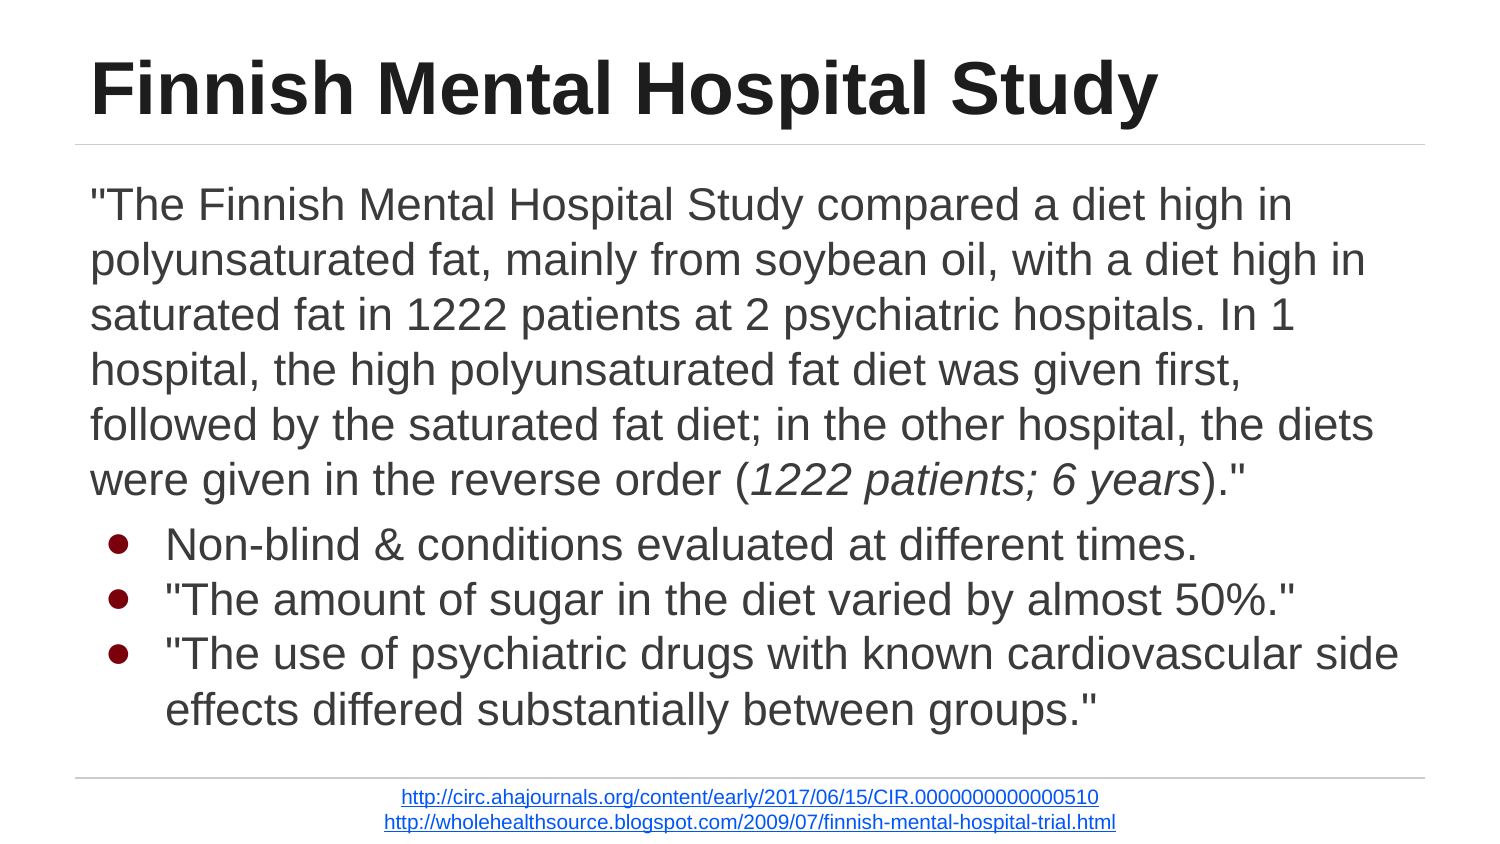

# Finnish Mental Hospital Study
"The Finnish Mental Hospital Study compared a diet high in polyunsaturated fat, mainly from soybean oil, with a diet high in saturated fat in 1222 patients at 2 psychiatric hospitals. In 1 hospital, the high polyunsaturated fat diet was given first, followed by the saturated fat diet; in the other hospital, the diets were given in the reverse order (1222 patients; 6 years)."
Non-blind & conditions evaluated at different times.
"The amount of sugar in the diet varied by almost 50%."
"The use of psychiatric drugs with known cardiovascular side effects differed substantially between groups."
http://circ.ahajournals.org/content/early/2017/06/15/CIR.0000000000000510
http://wholehealthsource.blogspot.com/2009/07/finnish-mental-hospital-trial.html